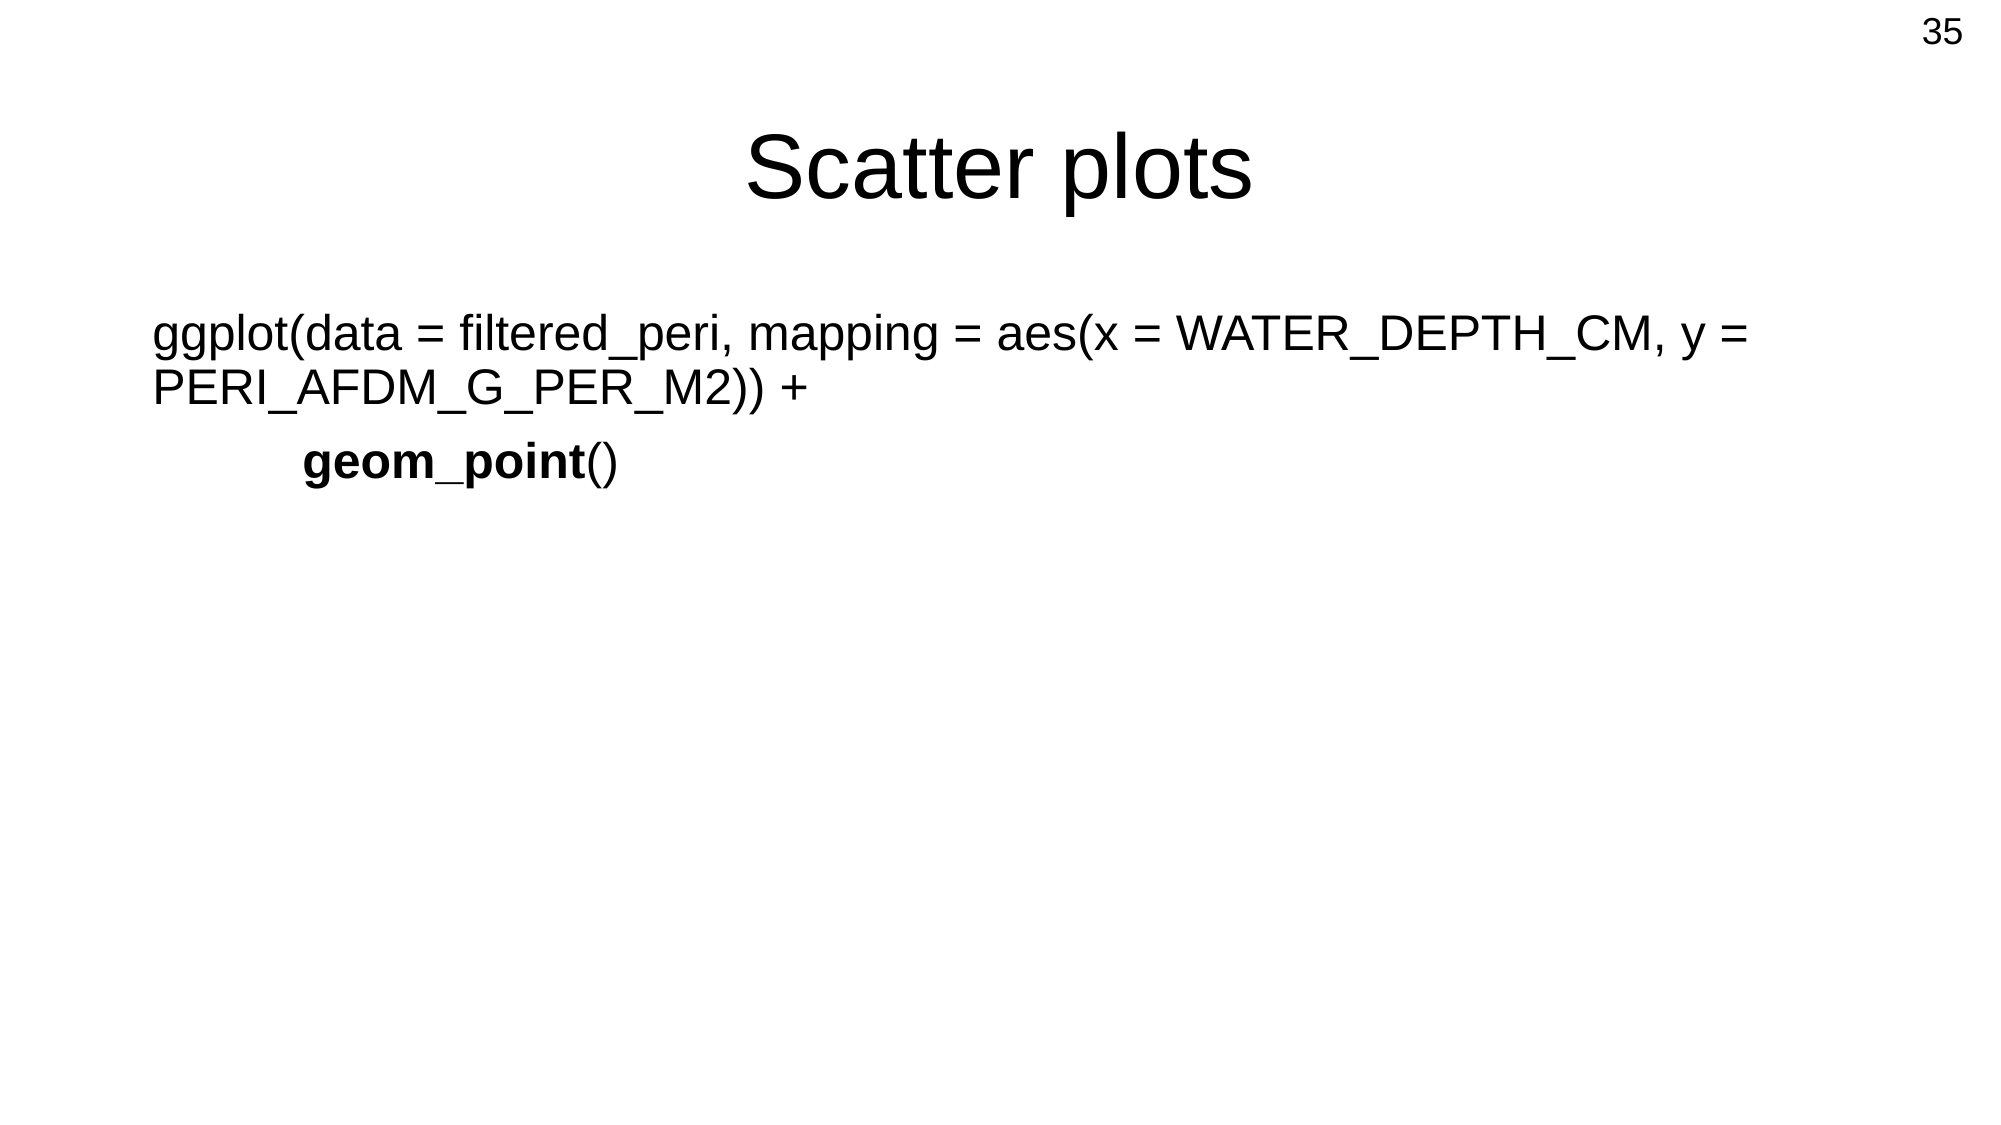

35
# Scatter plots
ggplot(data = filtered_peri, mapping = aes(x = WATER_DEPTH_CM, y = PERI_AFDM_G_PER_M2)) +
	geom_point()